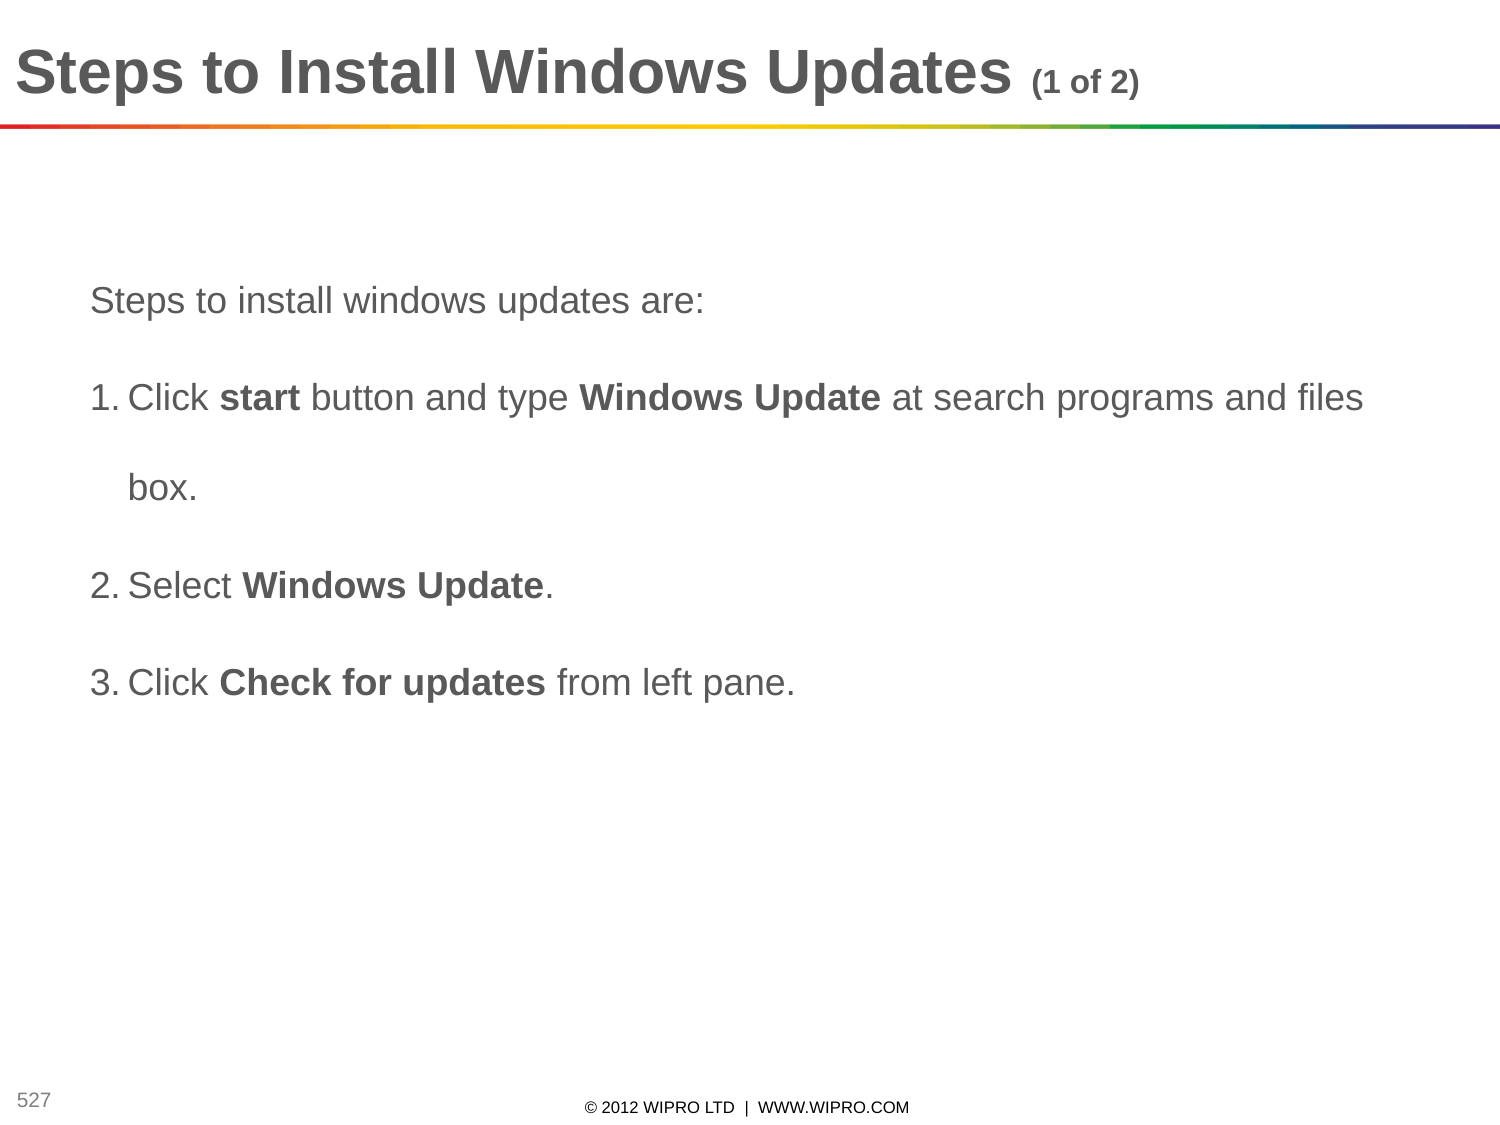

Steps to Install Windows Updates (1 of 2)
Steps to install windows updates are:
1.	Click start button and type Windows Update at search programs and files box.
2.	Select Windows Update.
3.	Click Check for updates from left pane.